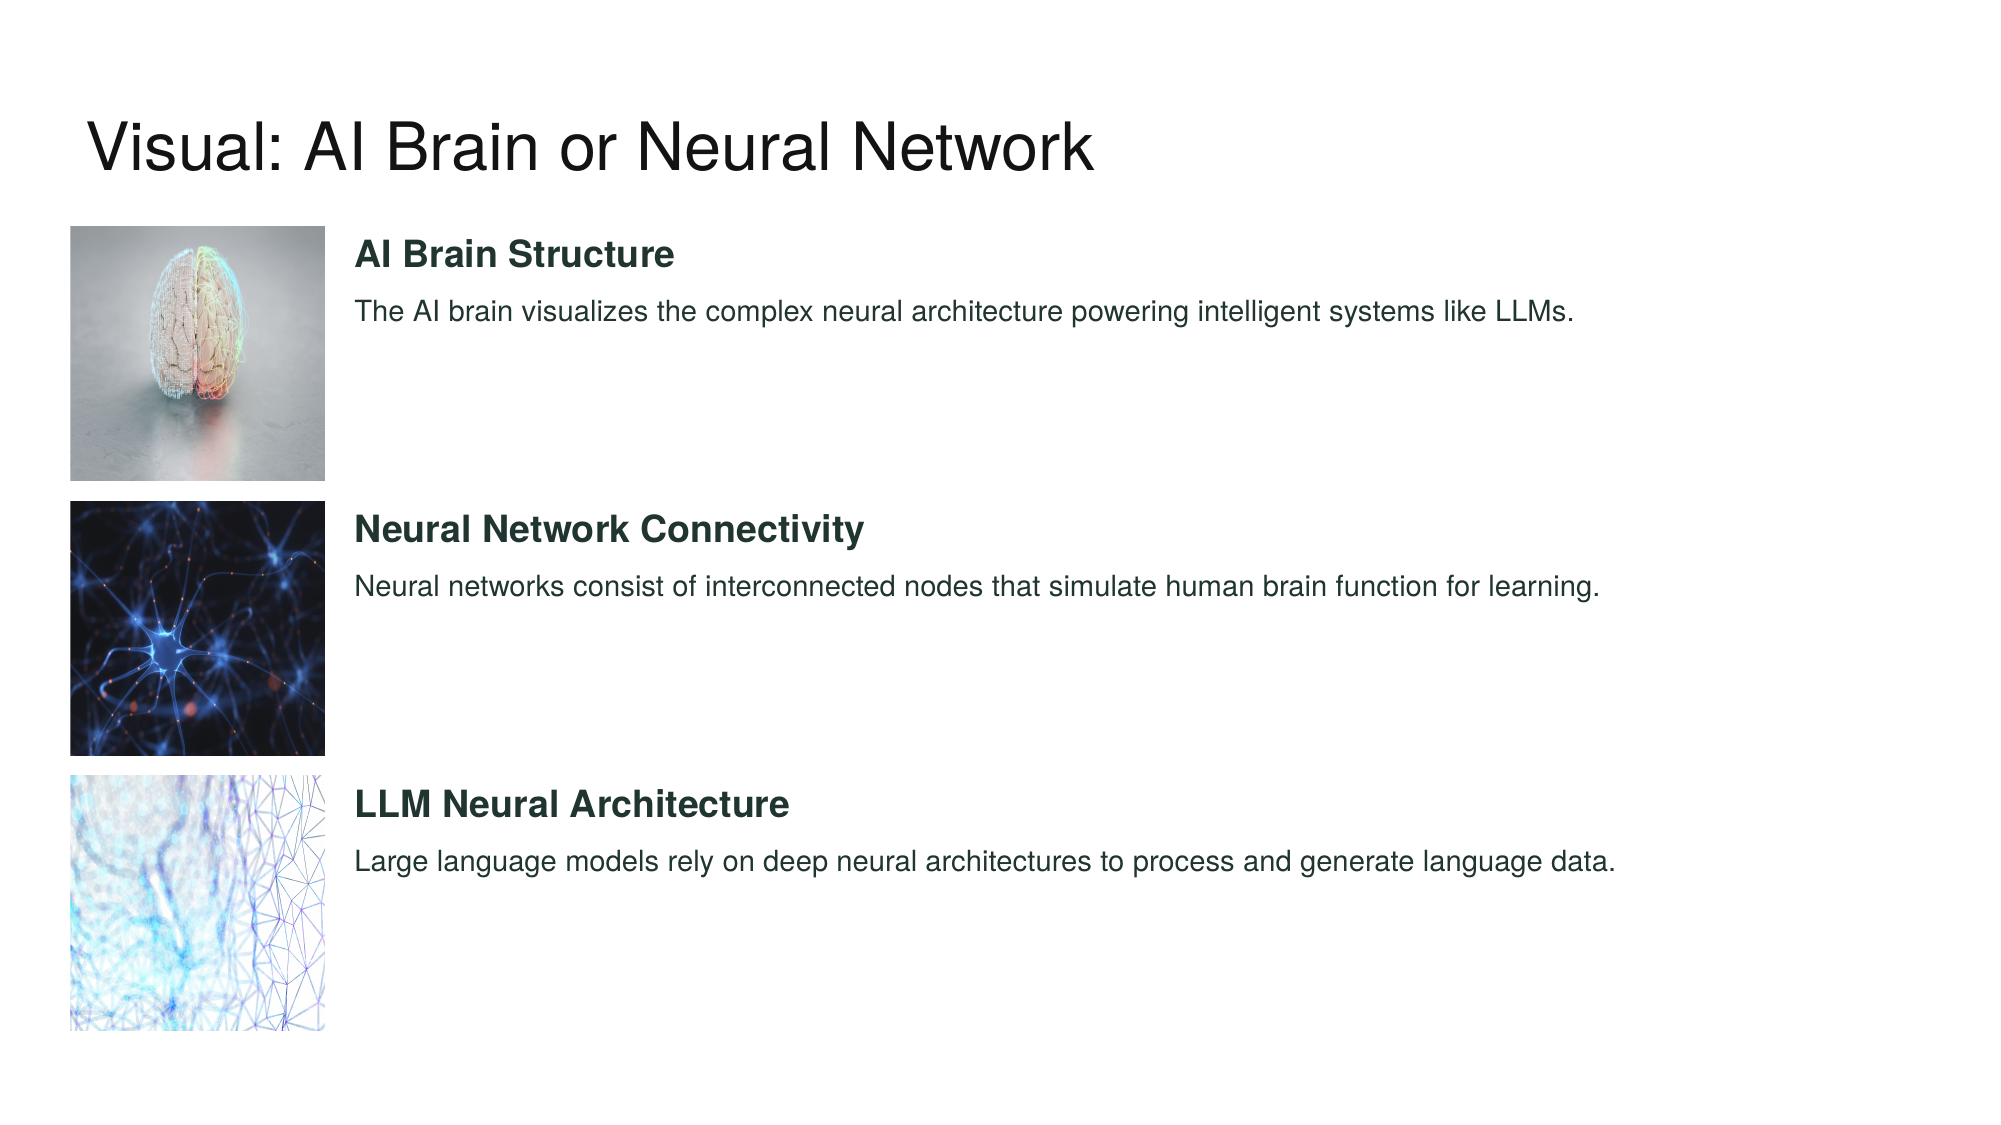

# Visual: AI Brain or Neural Network
AI Brain Structure
The AI brain visualizes the complex neural architecture powering intelligent systems like LLMs.
Neural Network Connectivity
Neural networks consist of interconnected nodes that simulate human brain function for learning.
LLM Neural Architecture
Large language models rely on deep neural architectures to process and generate language data.